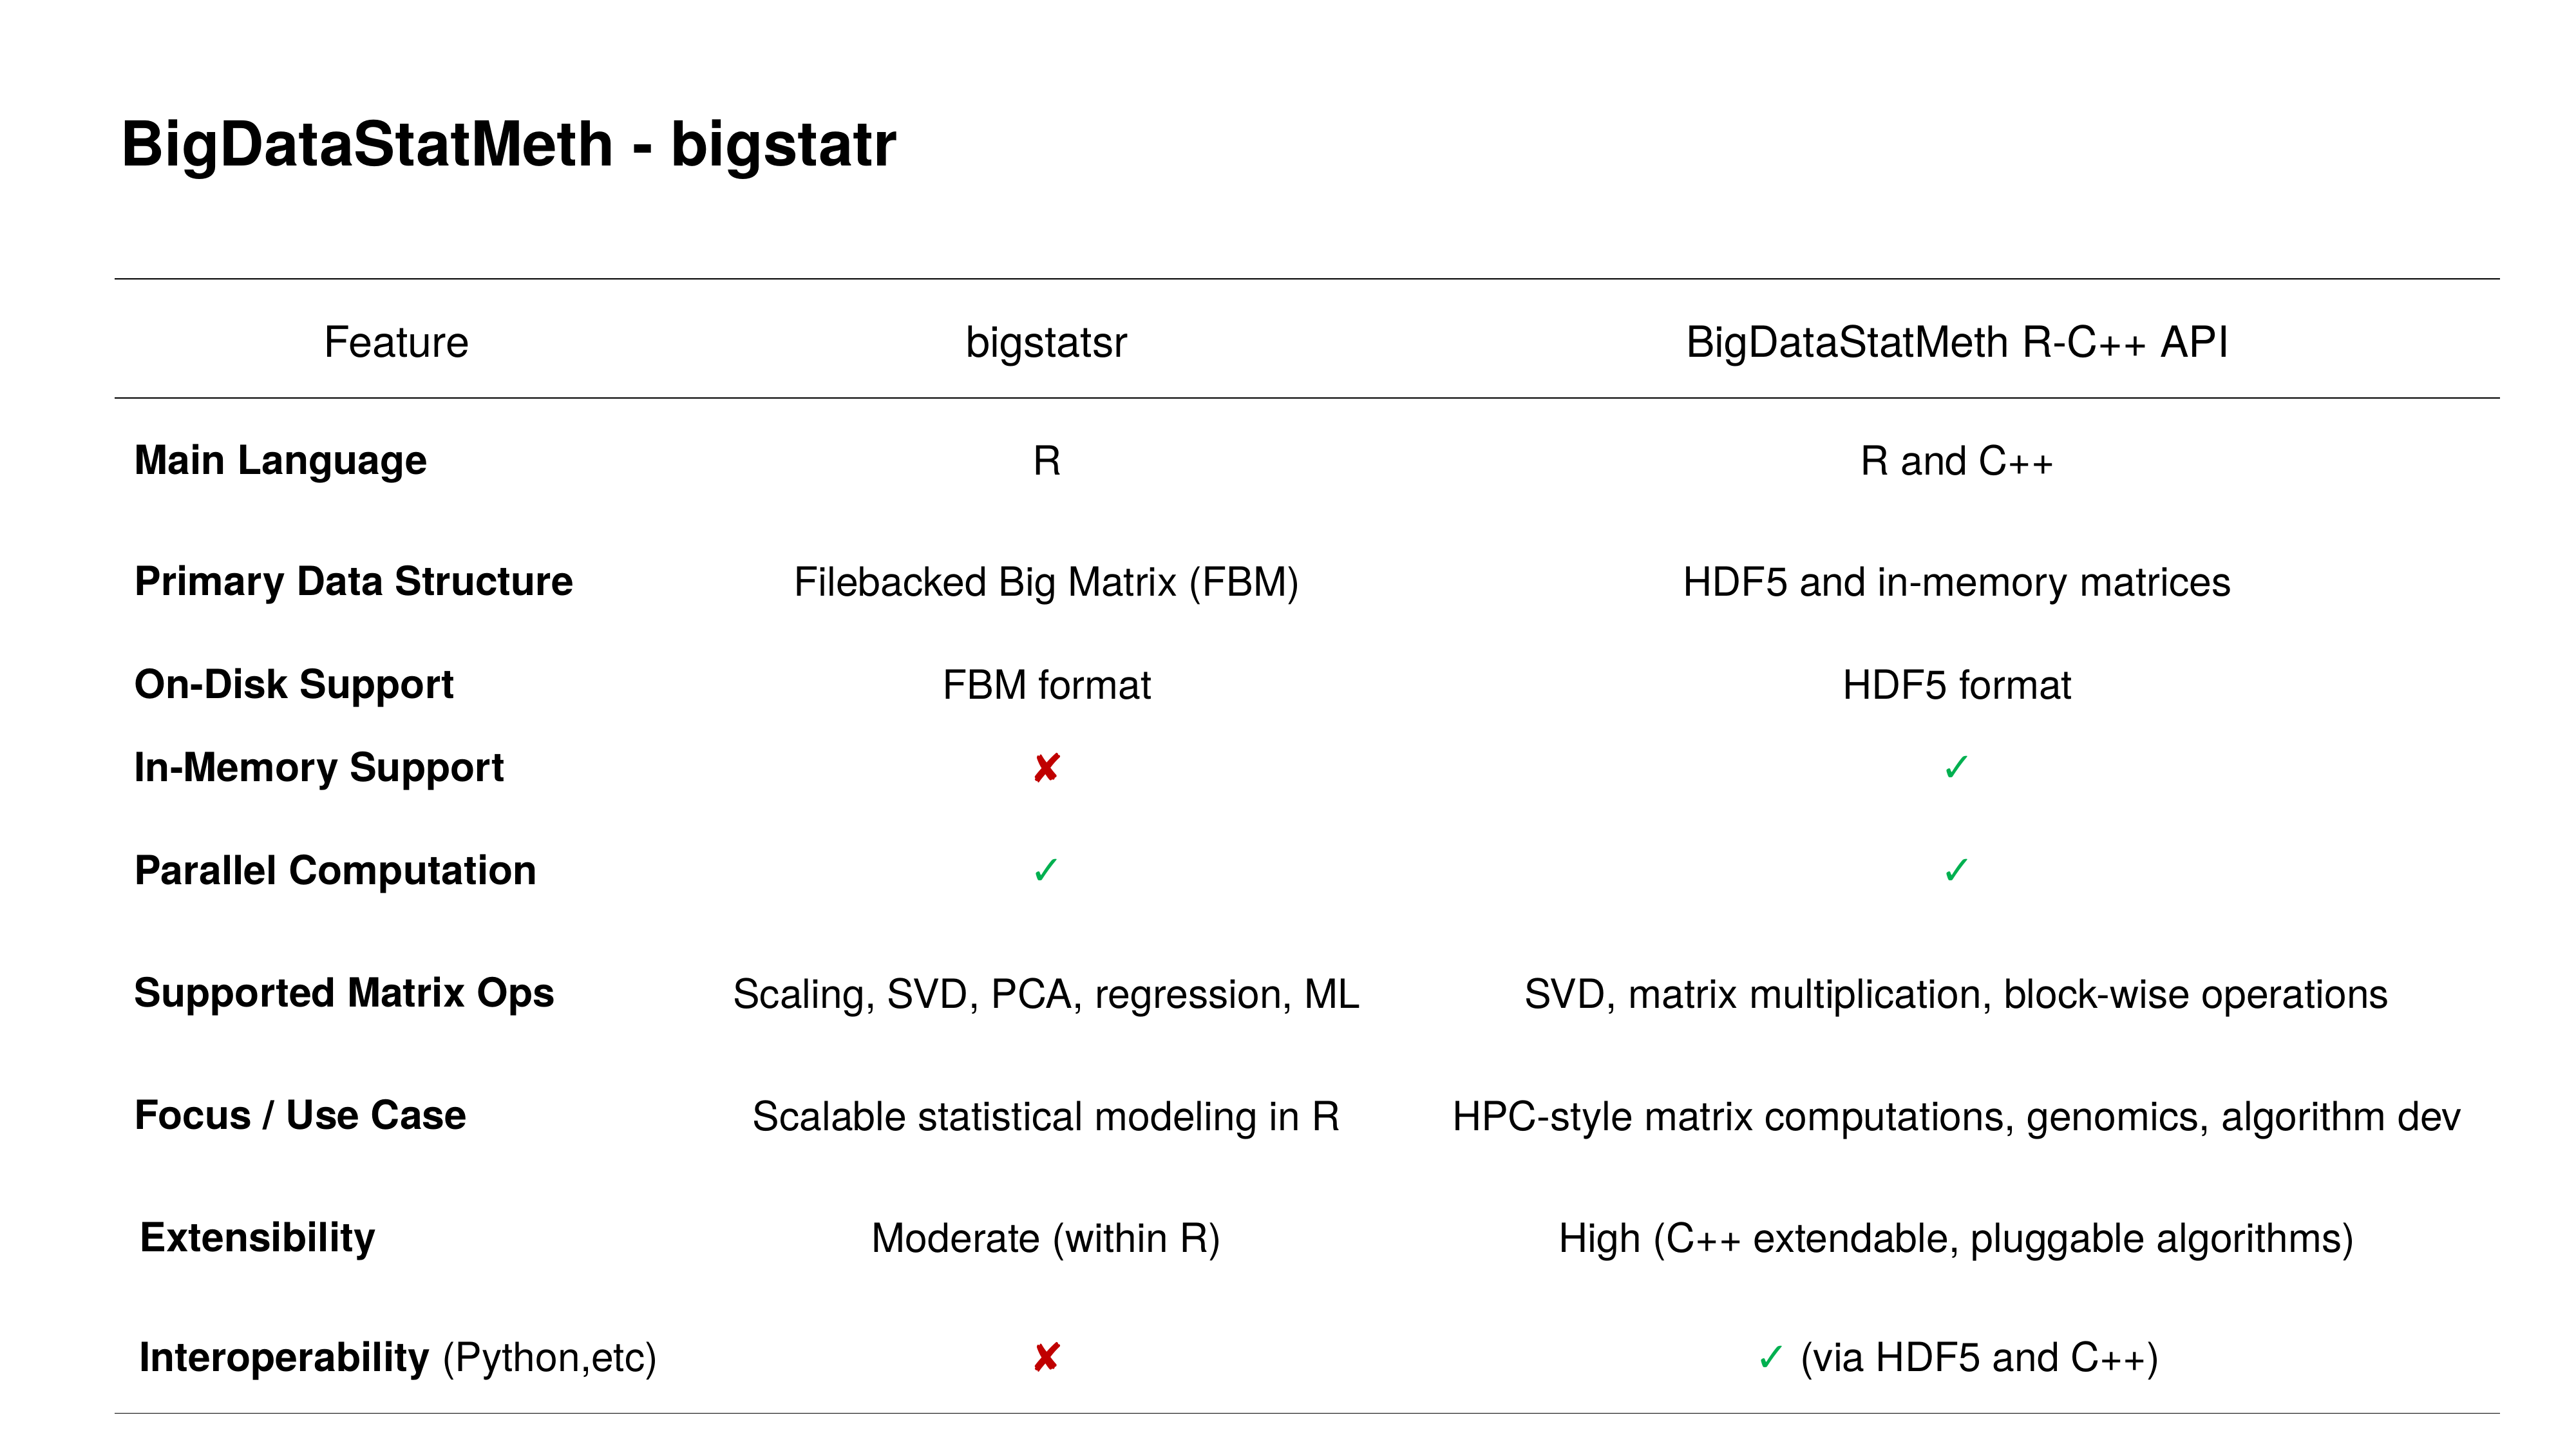

BigDataStatMeth - bigstatr
| Feature | bigstatsr | BigDataStatMeth R-C++ API |
| --- | --- | --- |
| Main Language | R | R and C++ |
| Primary Data Structure | Filebacked Big Matrix (FBM) | HDF5 and in-memory matrices |
| On-Disk Support | FBM format | HDF5 format |
| In-Memory Support | ✘ | ✓ |
| Parallel Computation | ✓ | ✓ |
| Supported Matrix Ops | Scaling, SVD, PCA, regression, ML | SVD, matrix multiplication, block-wise operations |
| Focus / Use Case | Scalable statistical modeling in R | HPC-style matrix computations, genomics, algorithm dev |
| Extensibility | Moderate (within R) | High (C++ extendable, pluggable algorithms) |
| Interoperability (Python,etc) | ✘ | ✓ (via HDF5 and C++) |